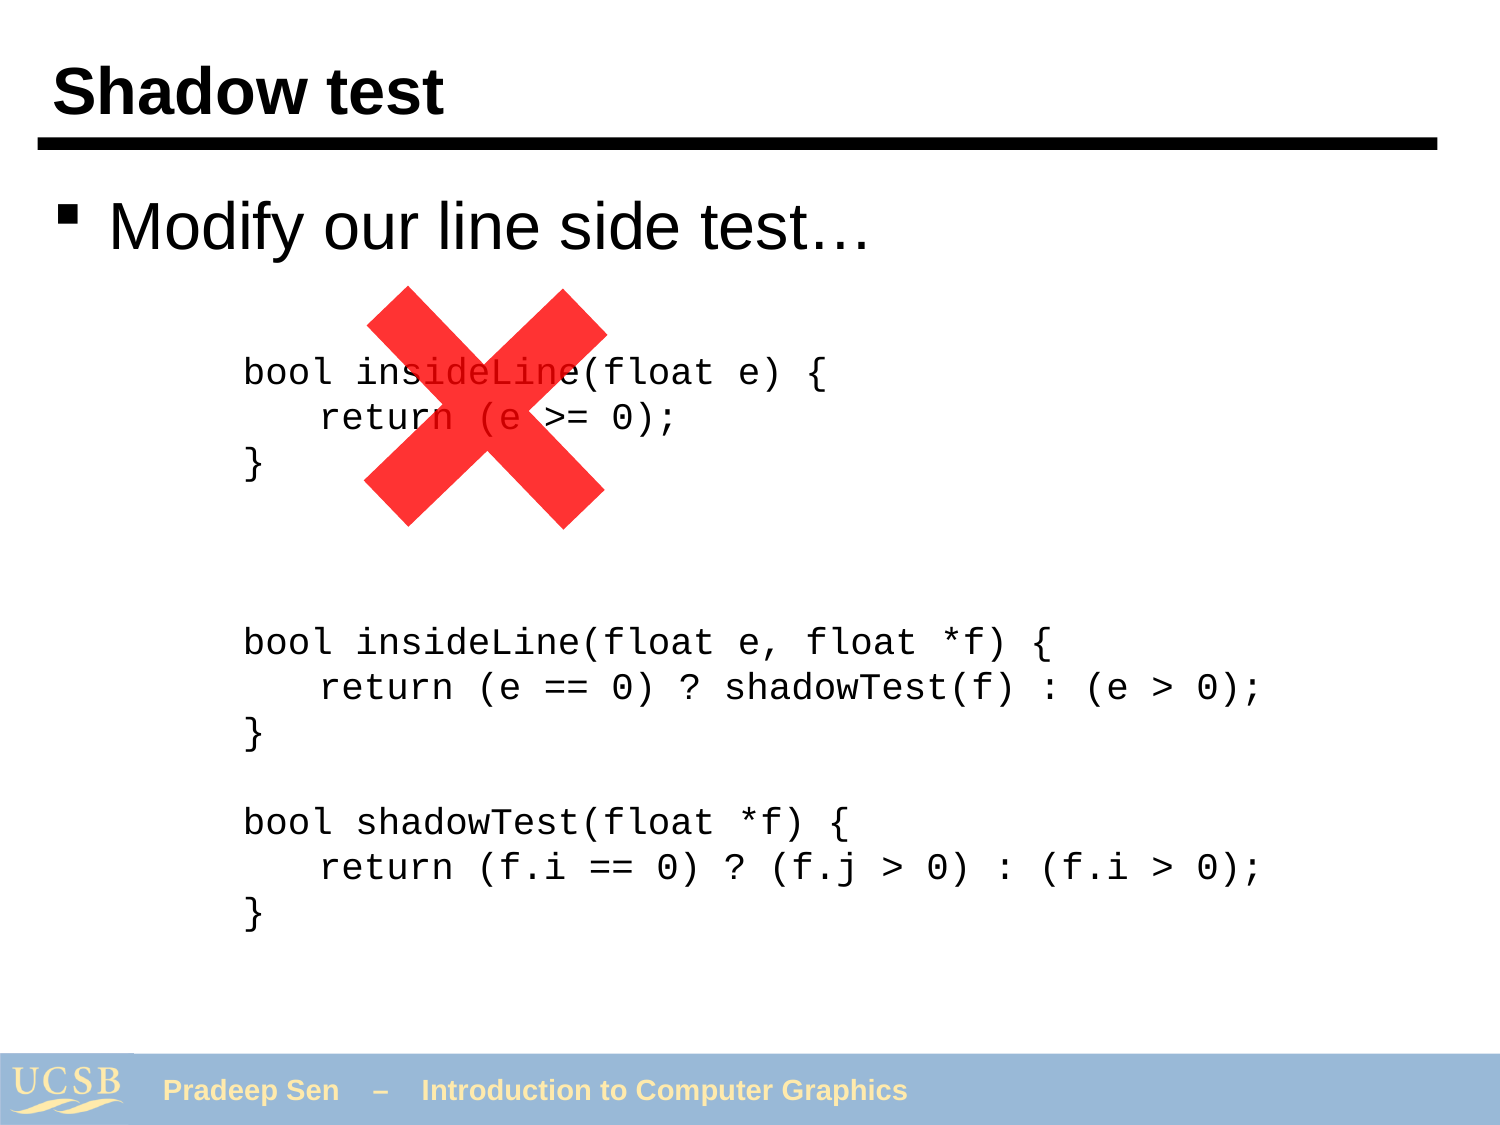

# Shadow test
Modify our line side test…

bool insideLine(float e) {
	return (e >= 0);
}

bool insideLine(float e, float *f) {
	return (e == 0) ? shadowTest(f) : (e > 0);
}

bool shadowTest(float *f) {
	return (f.i == 0) ? (f.j > 0) : (f.i > 0);
}